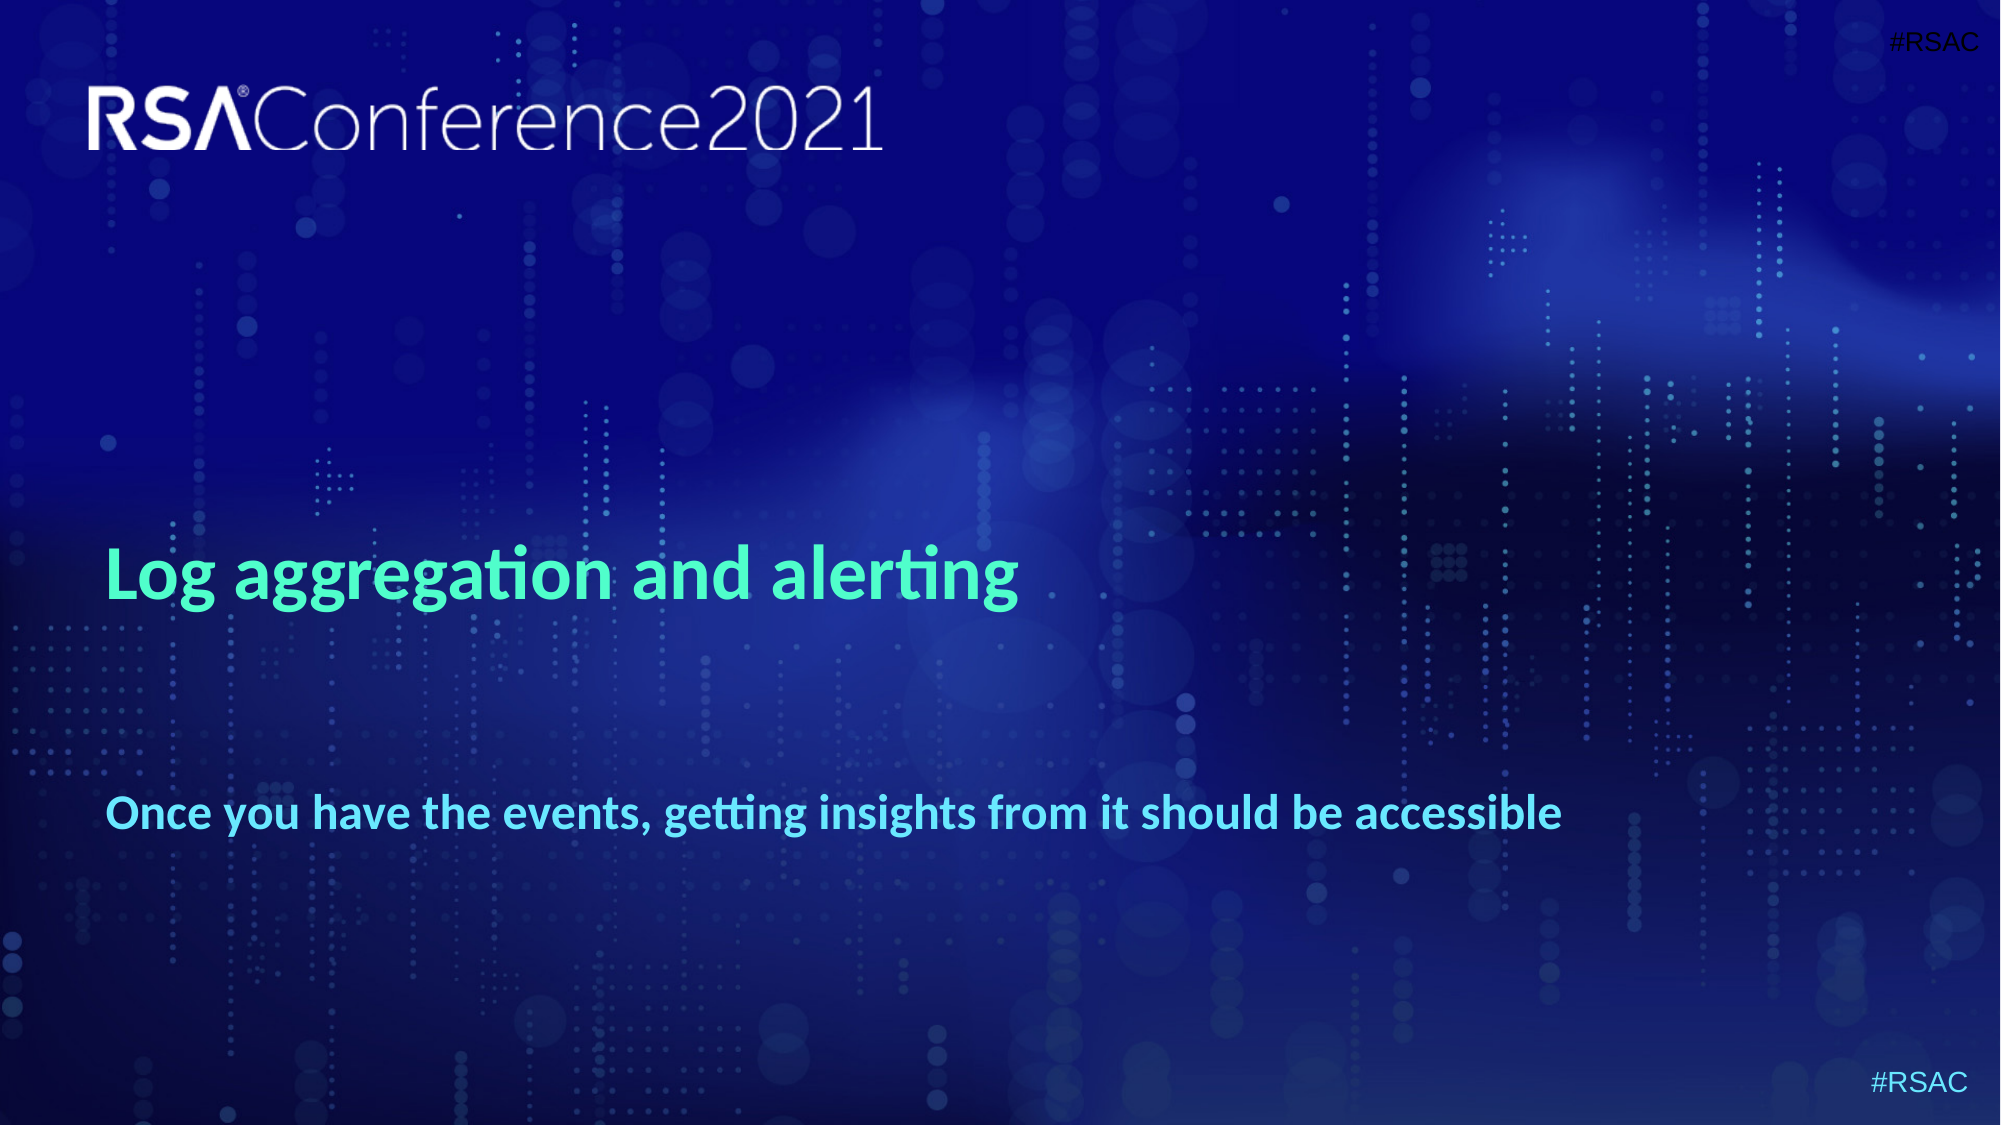

# Log aggregation and alerting
Once you have the events, getting insights from it should be accessible